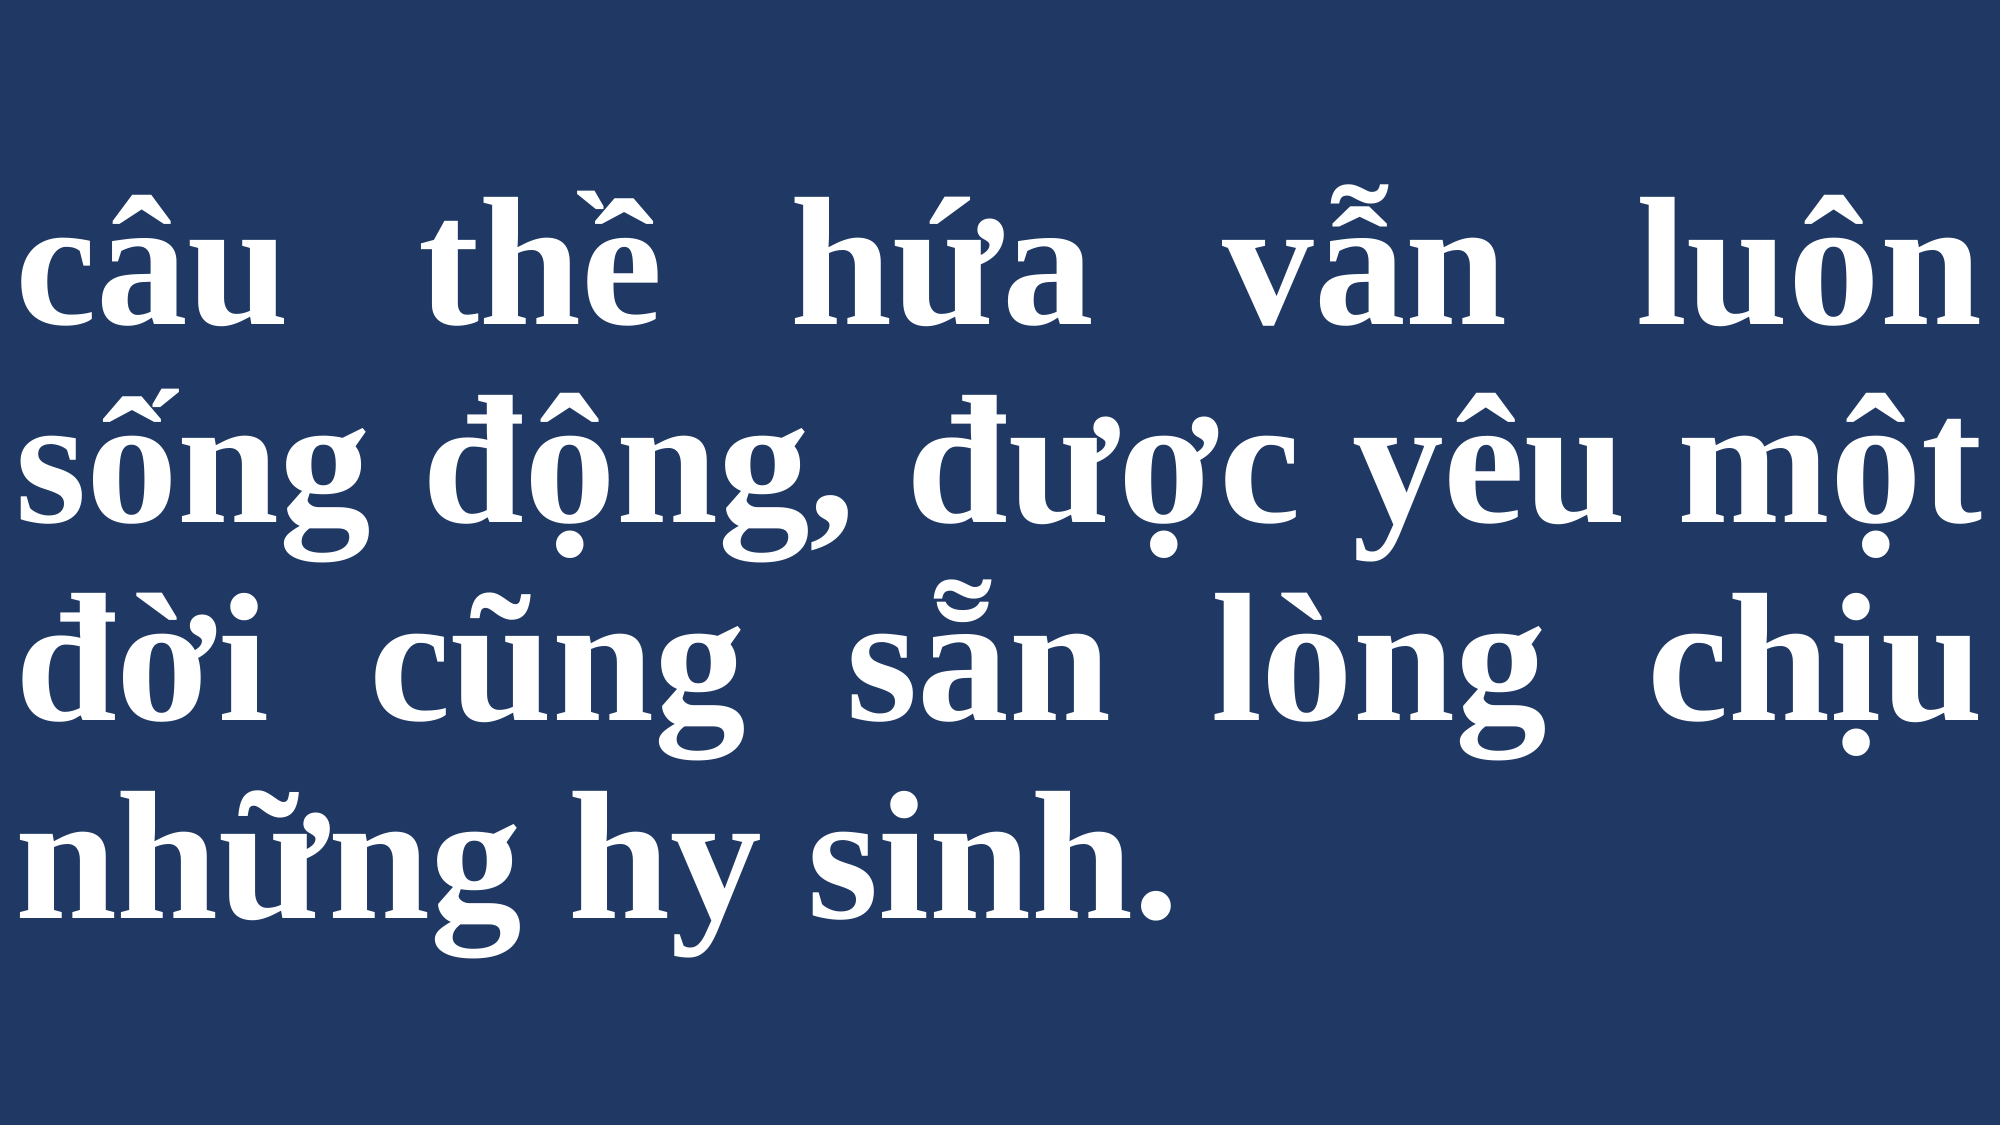

# câu thề hứa vẫn luôn sống động, được yêu một đời cũng sẵn lòng chịu những hy sinh.